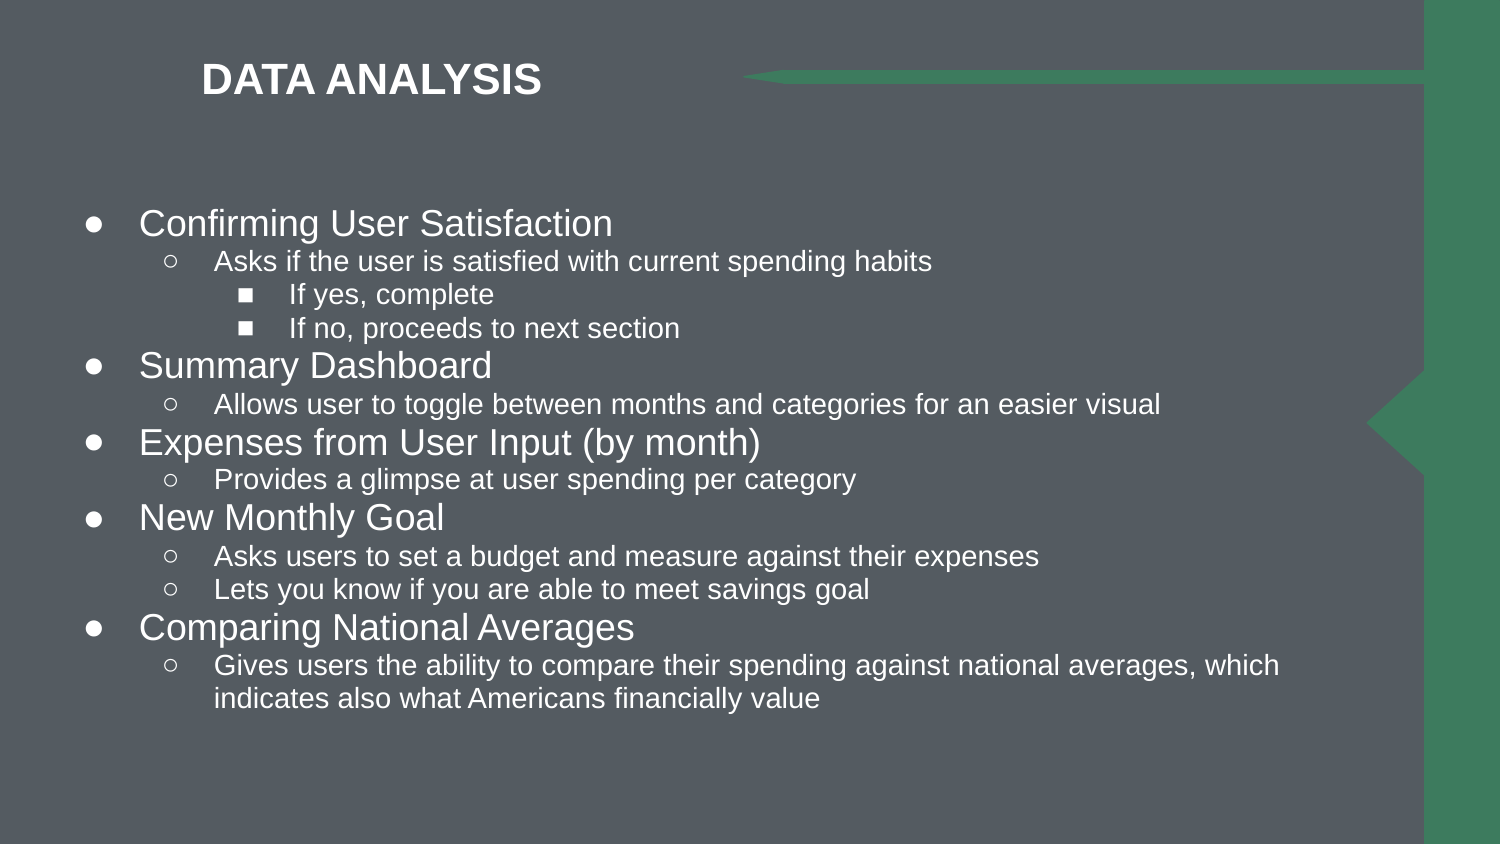

# DATA ANALYSIS

Confirming User Satisfaction
Asks if the user is satisfied with current spending habits
If yes, complete
If no, proceeds to next section
Summary Dashboard
Allows user to toggle between months and categories for an easier visual
Expenses from User Input (by month)
Provides a glimpse at user spending per category
New Monthly Goal
Asks users to set a budget and measure against their expenses
Lets you know if you are able to meet savings goal
Comparing National Averages
Gives users the ability to compare their spending against national averages, which indicates also what Americans financially value